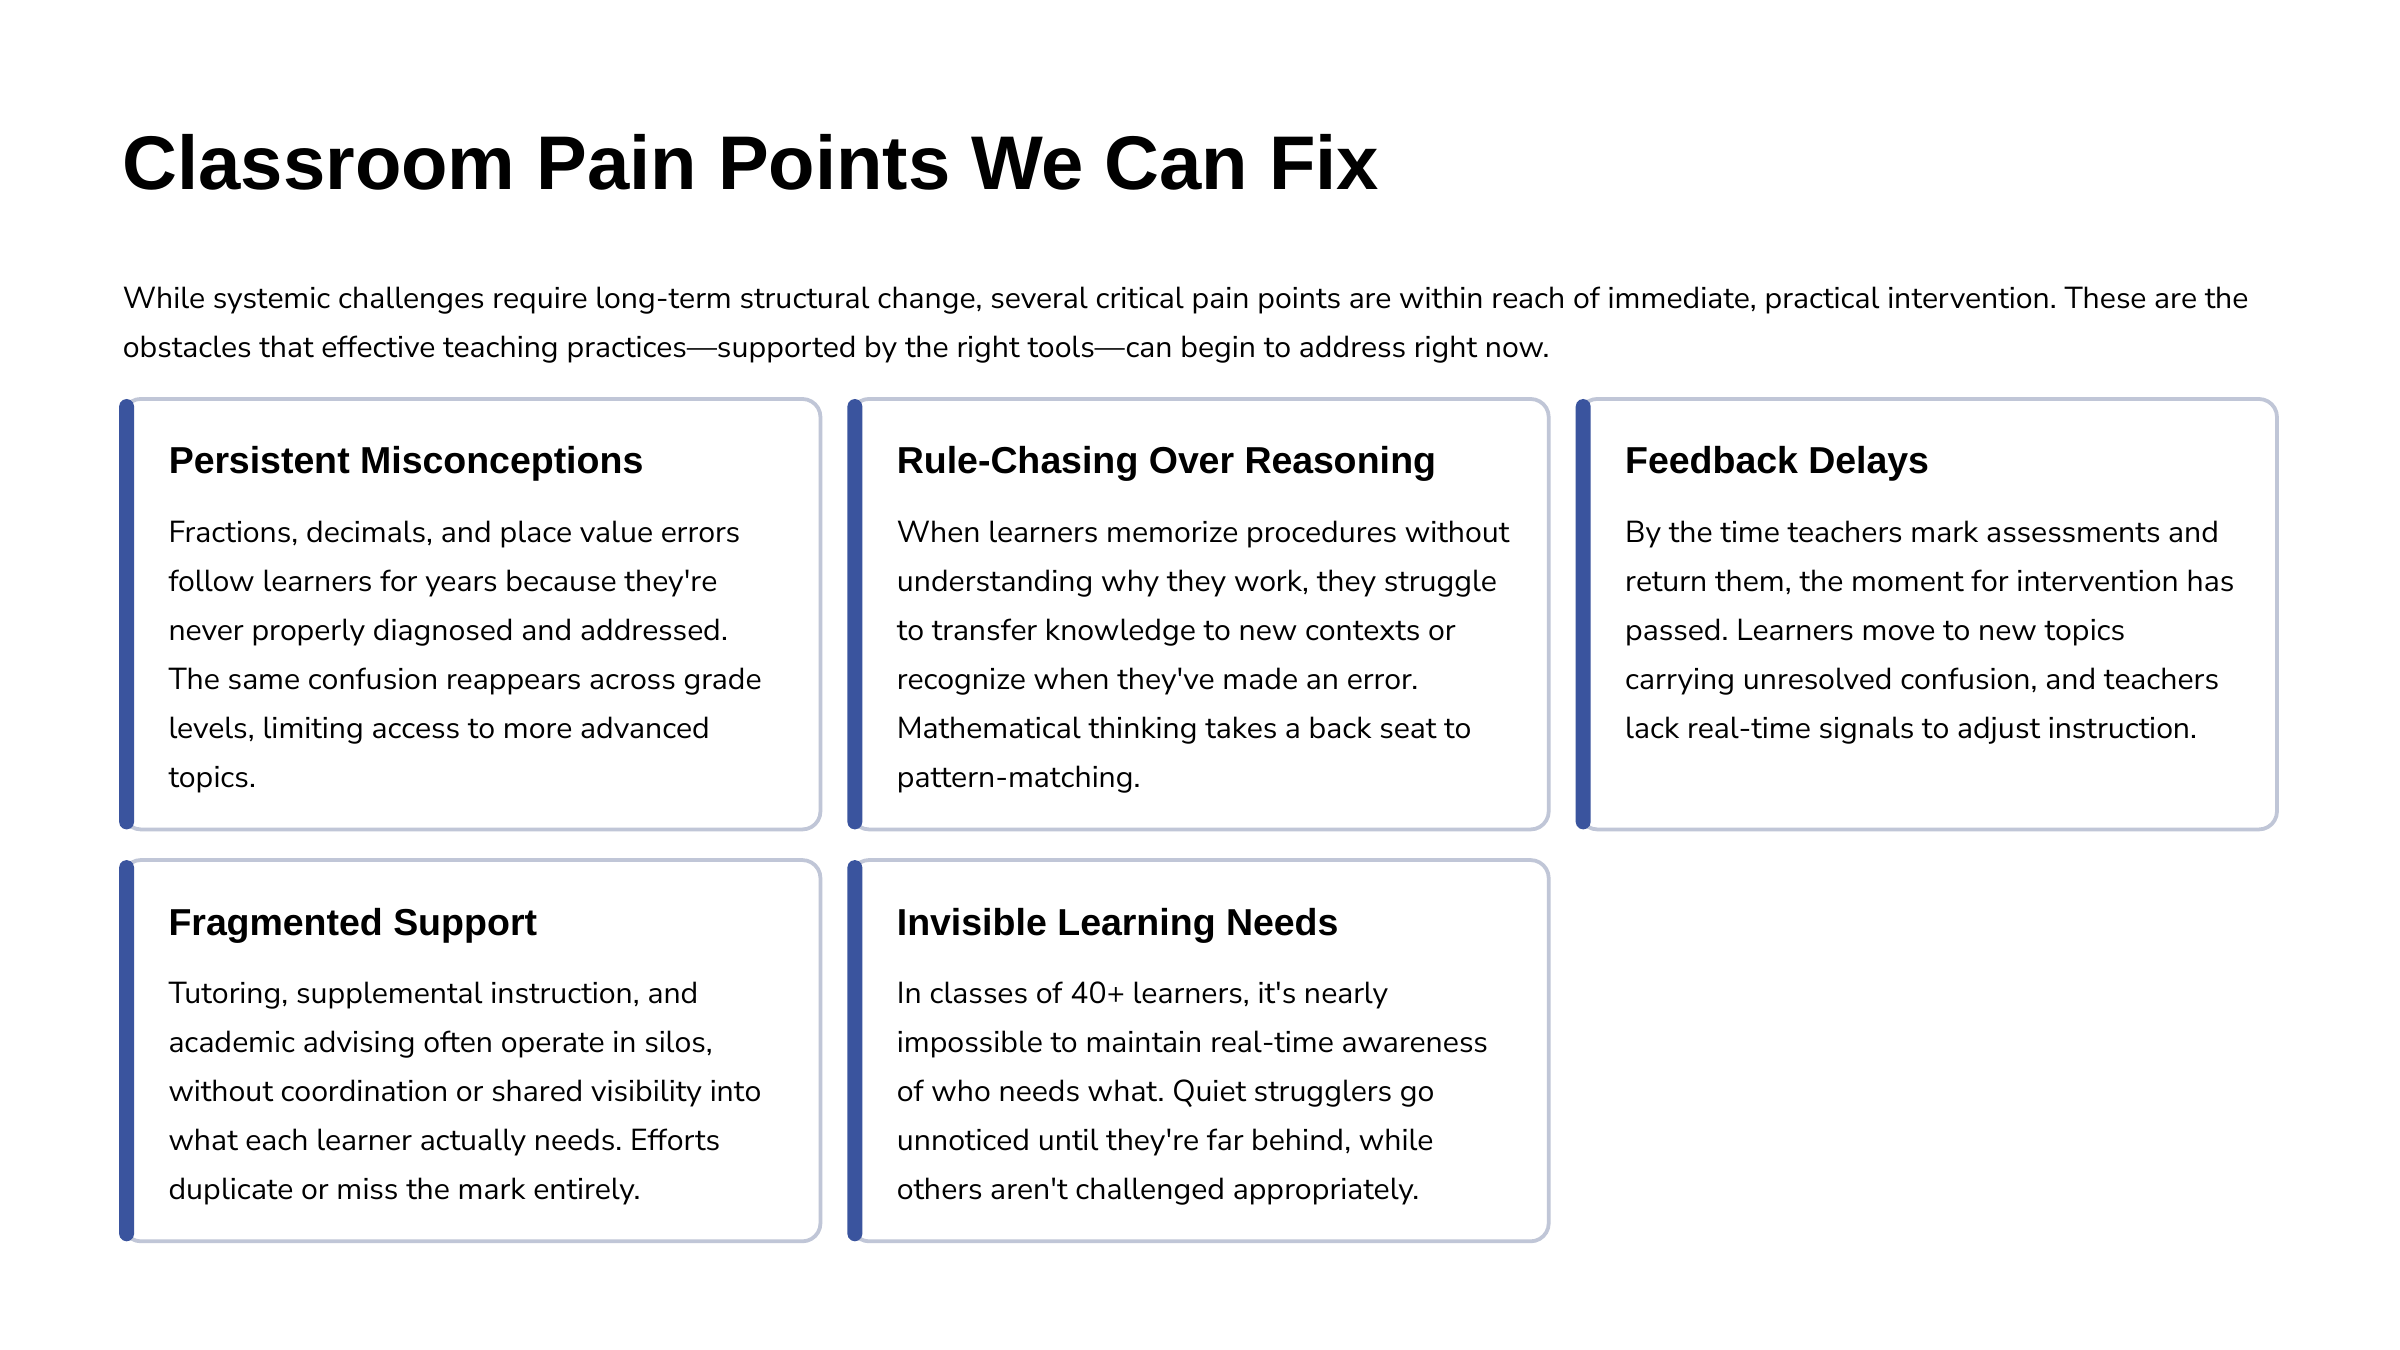

Classroom Pain Points We Can Fix
While systemic challenges require long-term structural change, several critical pain points are within reach of immediate, practical intervention. These are the obstacles that effective teaching practices—supported by the right tools—can begin to address right now.

Persistent Misconceptions
Rule-Chasing Over Reasoning
Feedback Delays
Fractions, decimals, and place value errors follow learners for years because they're never properly diagnosed and addressed. The same confusion reappears across grade levels, limiting access to more advanced topics.
When learners memorize procedures without understanding why they work, they struggle to transfer knowledge to new contexts or recognize when they've made an error. Mathematical thinking takes a back seat to pattern-matching.
By the time teachers mark assessments and return them, the moment for intervention has passed. Learners move to new topics carrying unresolved confusion, and teachers lack real-time signals to adjust instruction.

Fragmented Support
Invisible Learning Needs
Tutoring, supplemental instruction, and academic advising often operate in silos, without coordination or shared visibility into what each learner actually needs. Efforts duplicate or miss the mark entirely.
In classes of 40+ learners, it's nearly impossible to maintain real-time awareness of who needs what. Quiet strugglers go unnoticed until they're far behind, while others aren't challenged appropriately.